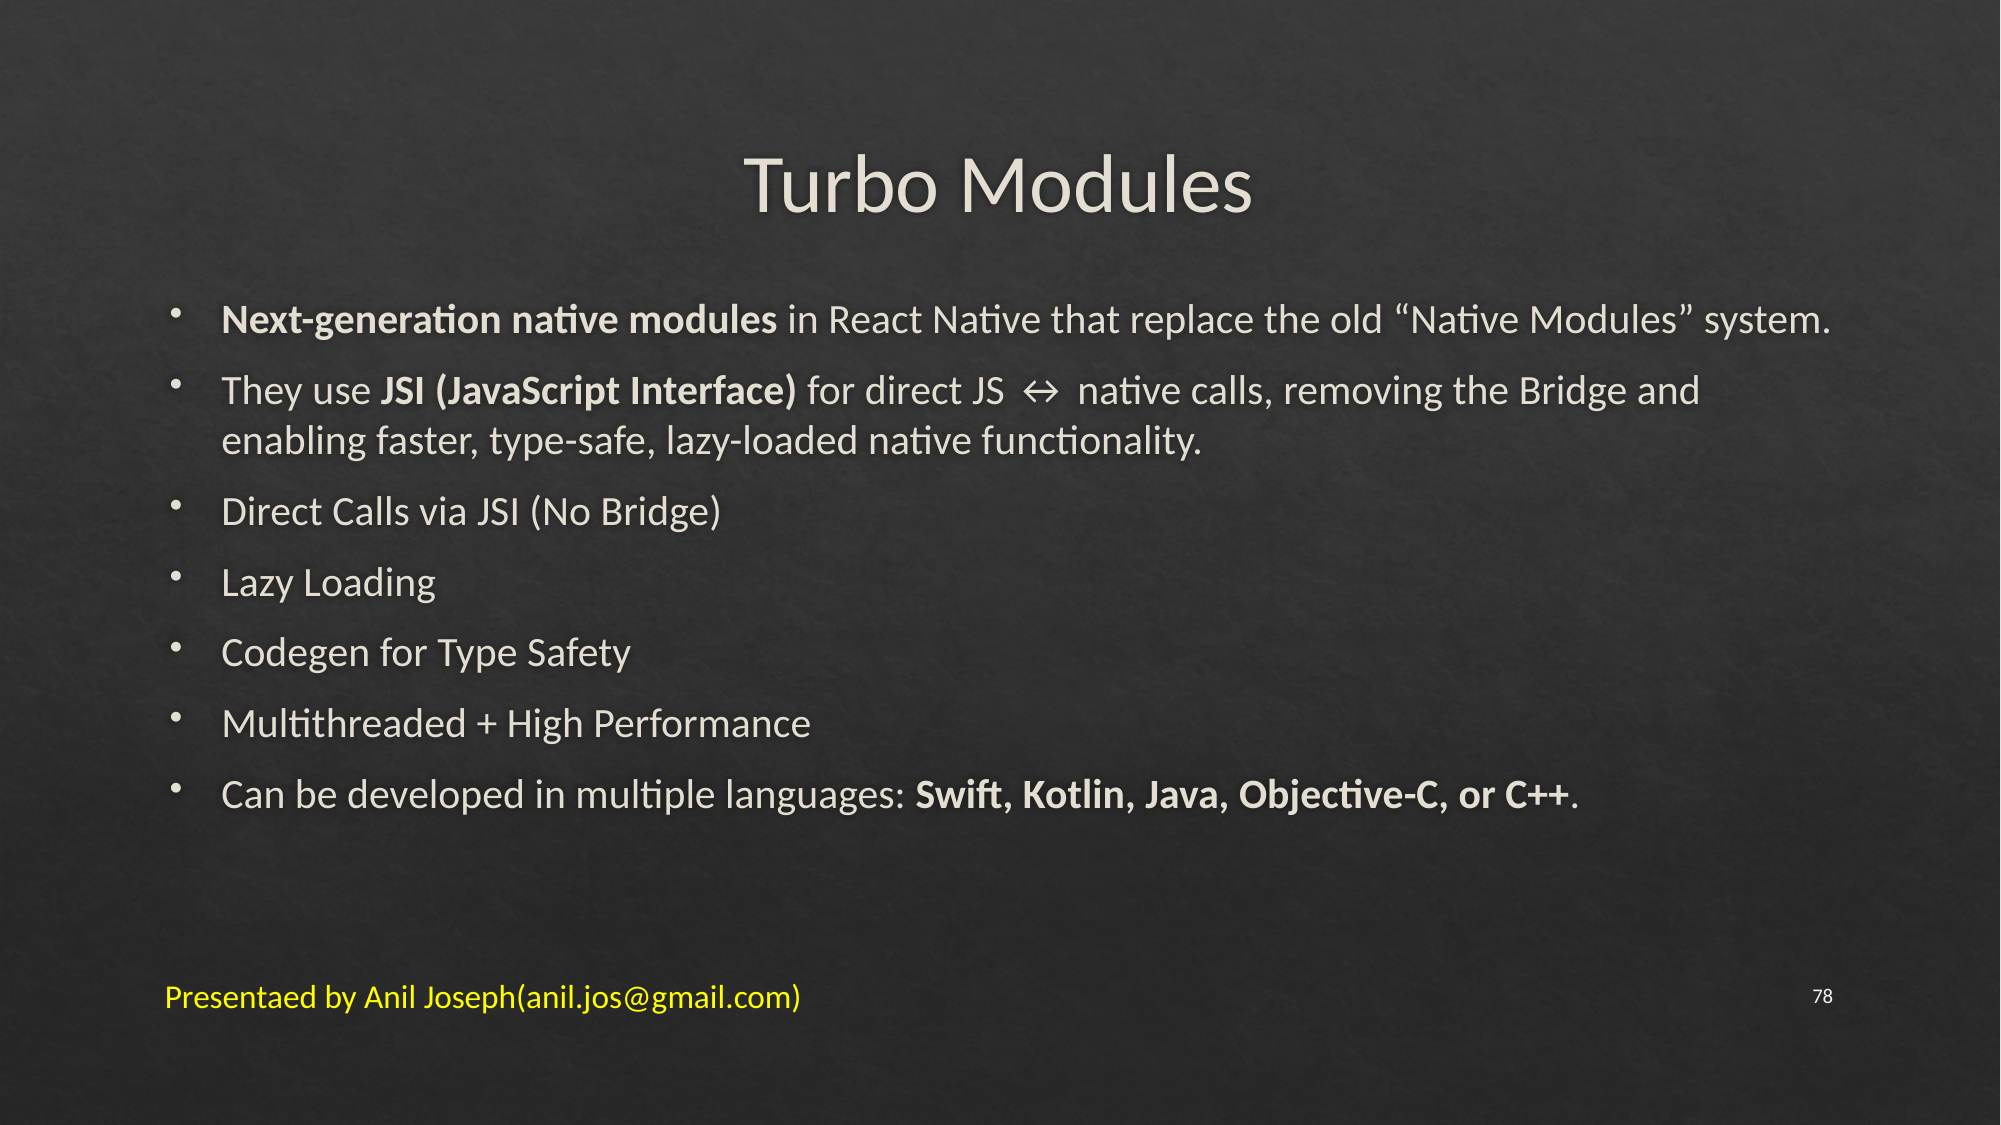

# Turbo Modules
Next-generation native modules in React Native that replace the old “Native Modules” system.
They use JSI (JavaScript Interface) for direct JS ↔ native calls, removing the Bridge and enabling faster, type-safe, lazy-loaded native functionality.
Direct Calls via JSI (No Bridge)
Lazy Loading
Codegen for Type Safety
Multithreaded + High Performance
Can be developed in multiple languages: Swift, Kotlin, Java, Objective-C, or C++.
Presentaed by Anil Joseph(anil.jos@gmail.com)
78